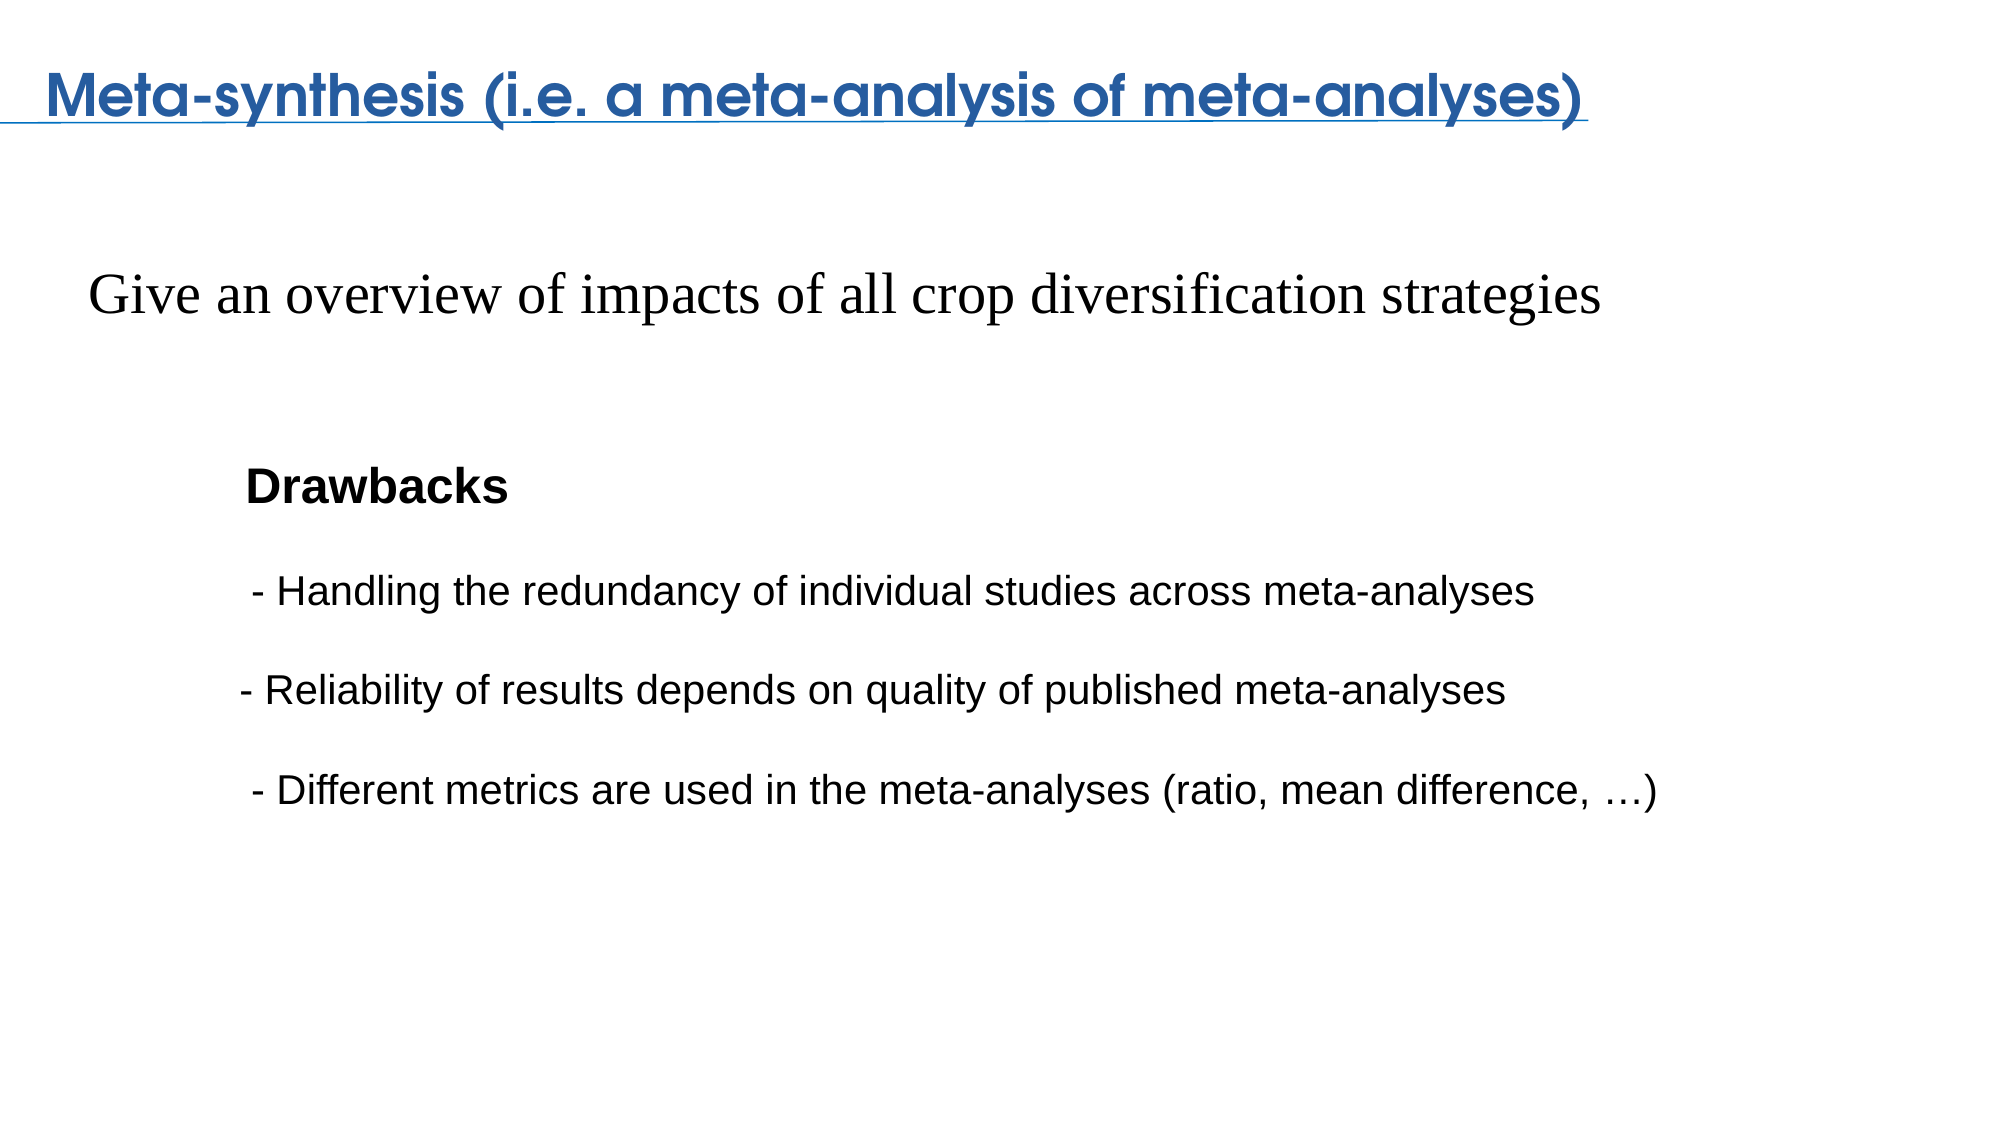

Meta-synthesis (i.e. a meta-analysis of meta-analyses)
Give an overview of impacts of all crop diversification strategies

       Drawbacks
         - Handling the redundancy of individual studies across meta-analyses
        - Reliability of results depends on quality of published meta-analyses
         - Different metrics are used in the meta-analyses (ratio, mean difference, …)